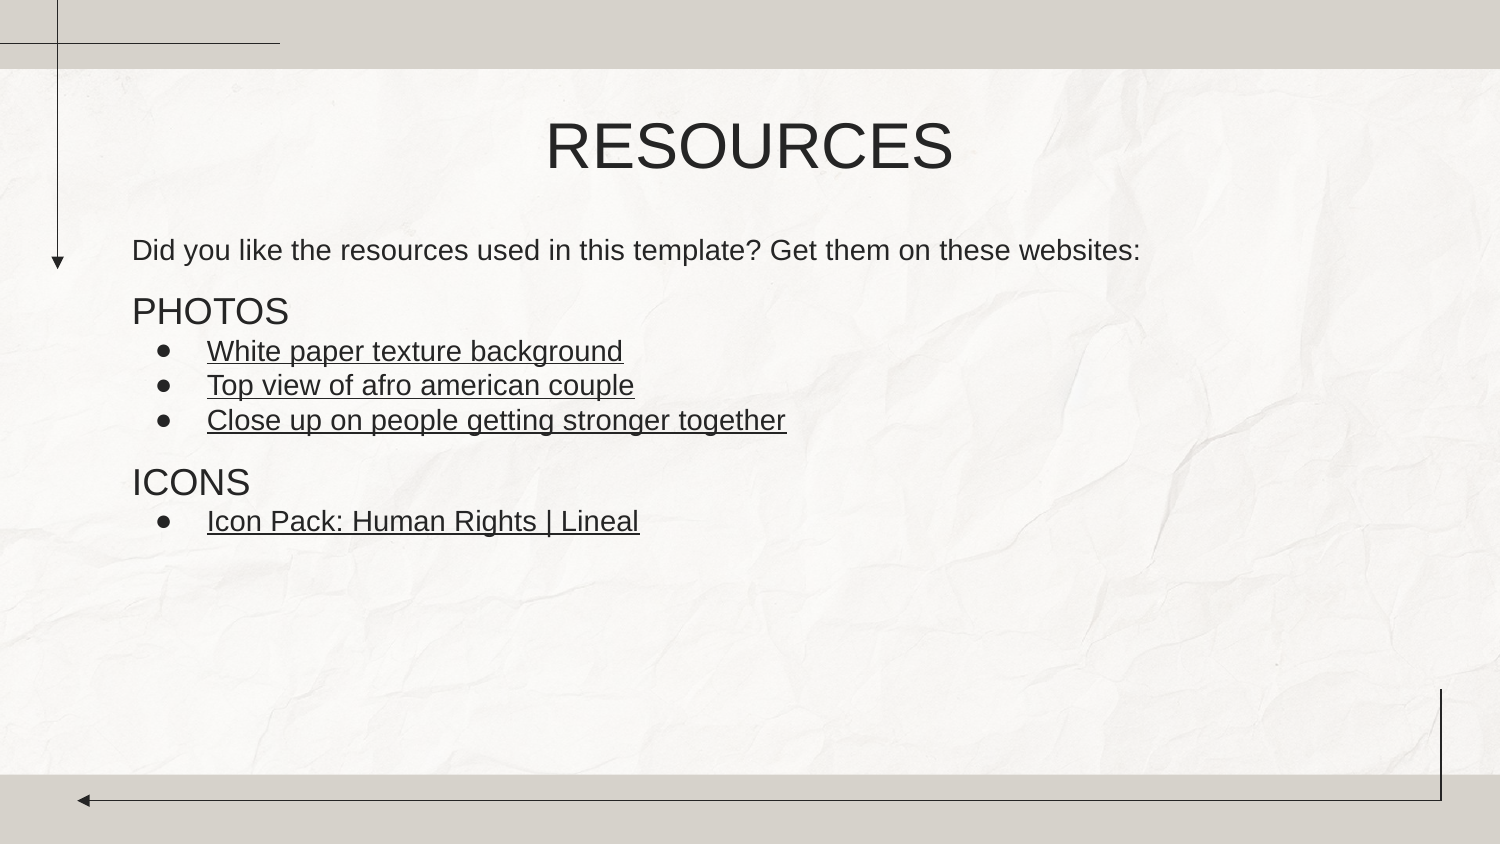

# RESOURCES
Did you like the resources used in this template? Get them on these websites:
PHOTOS
White paper texture background
Top view of afro american couple
Close up on people getting stronger together
ICONS
Icon Pack: Human Rights | Lineal